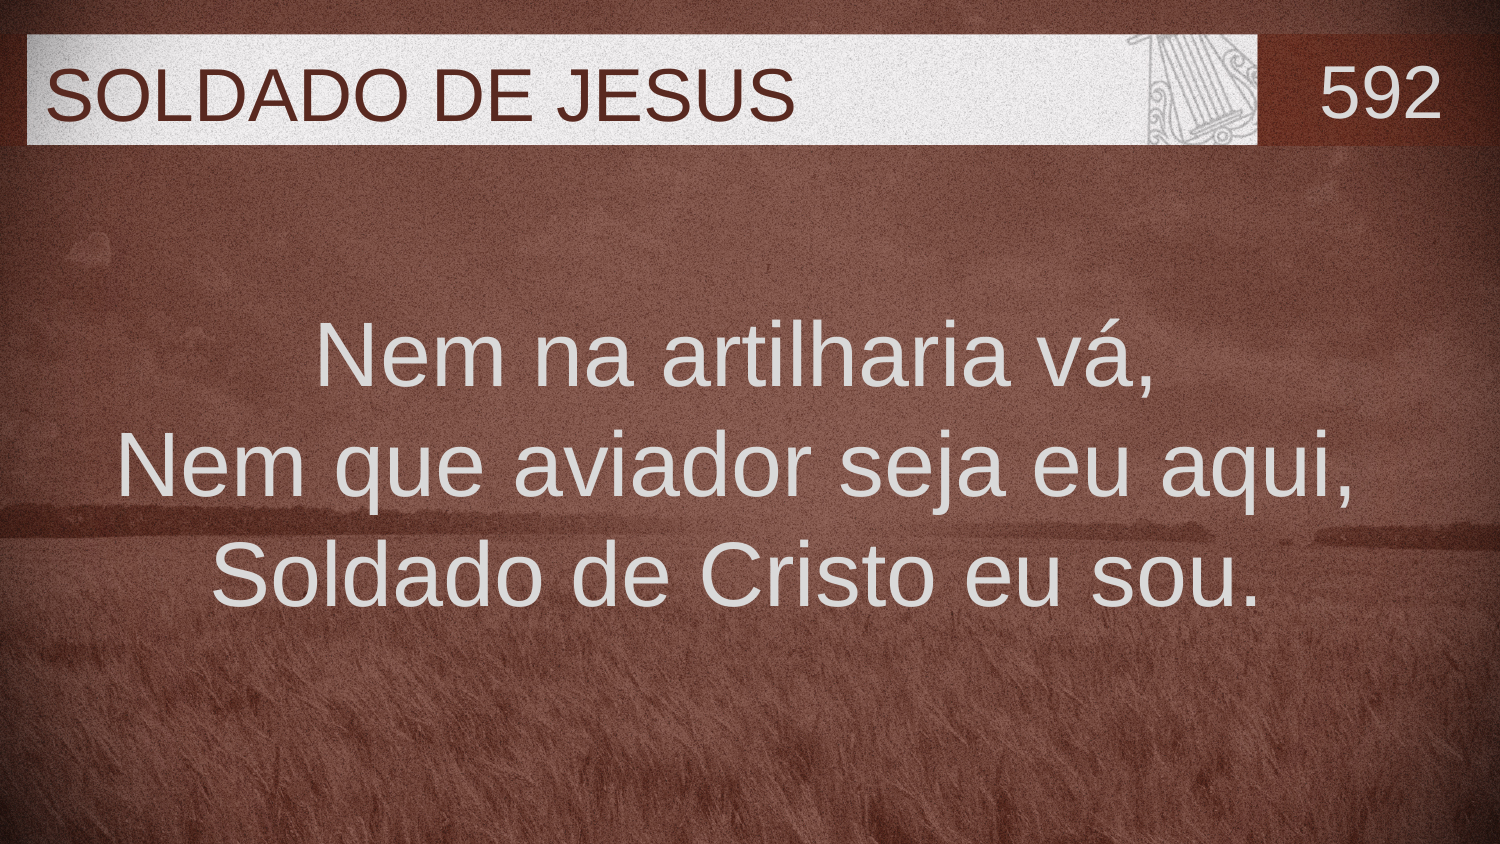

# SOLDADO DE JESUS
592
Nem na artilharia vá,
Nem que aviador seja eu aqui,
Soldado de Cristo eu sou.